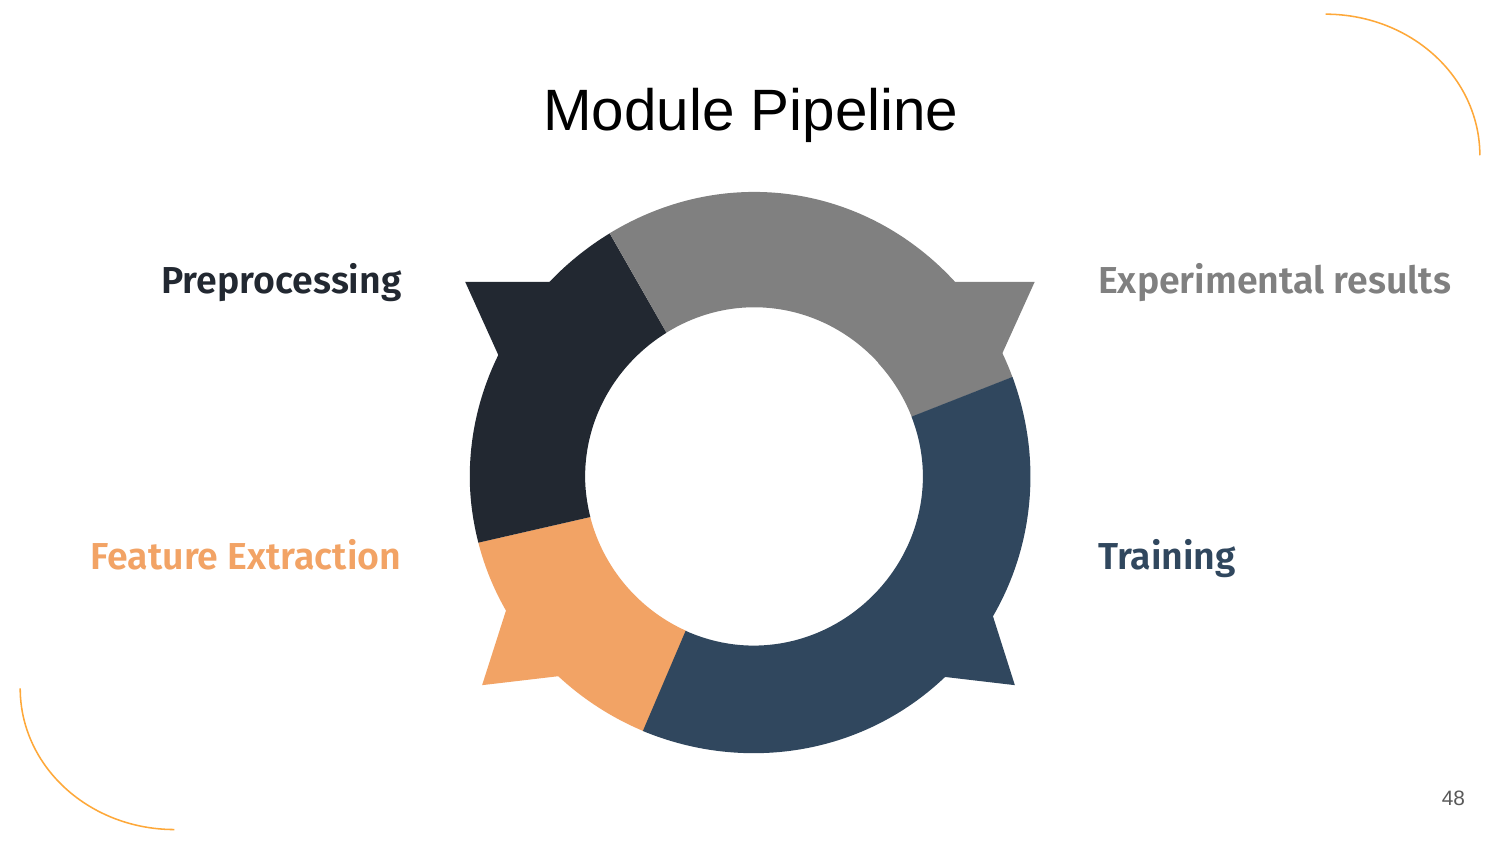

Module Pipeline

Preprocessing
Experimental results
Feature Extraction
Training
48